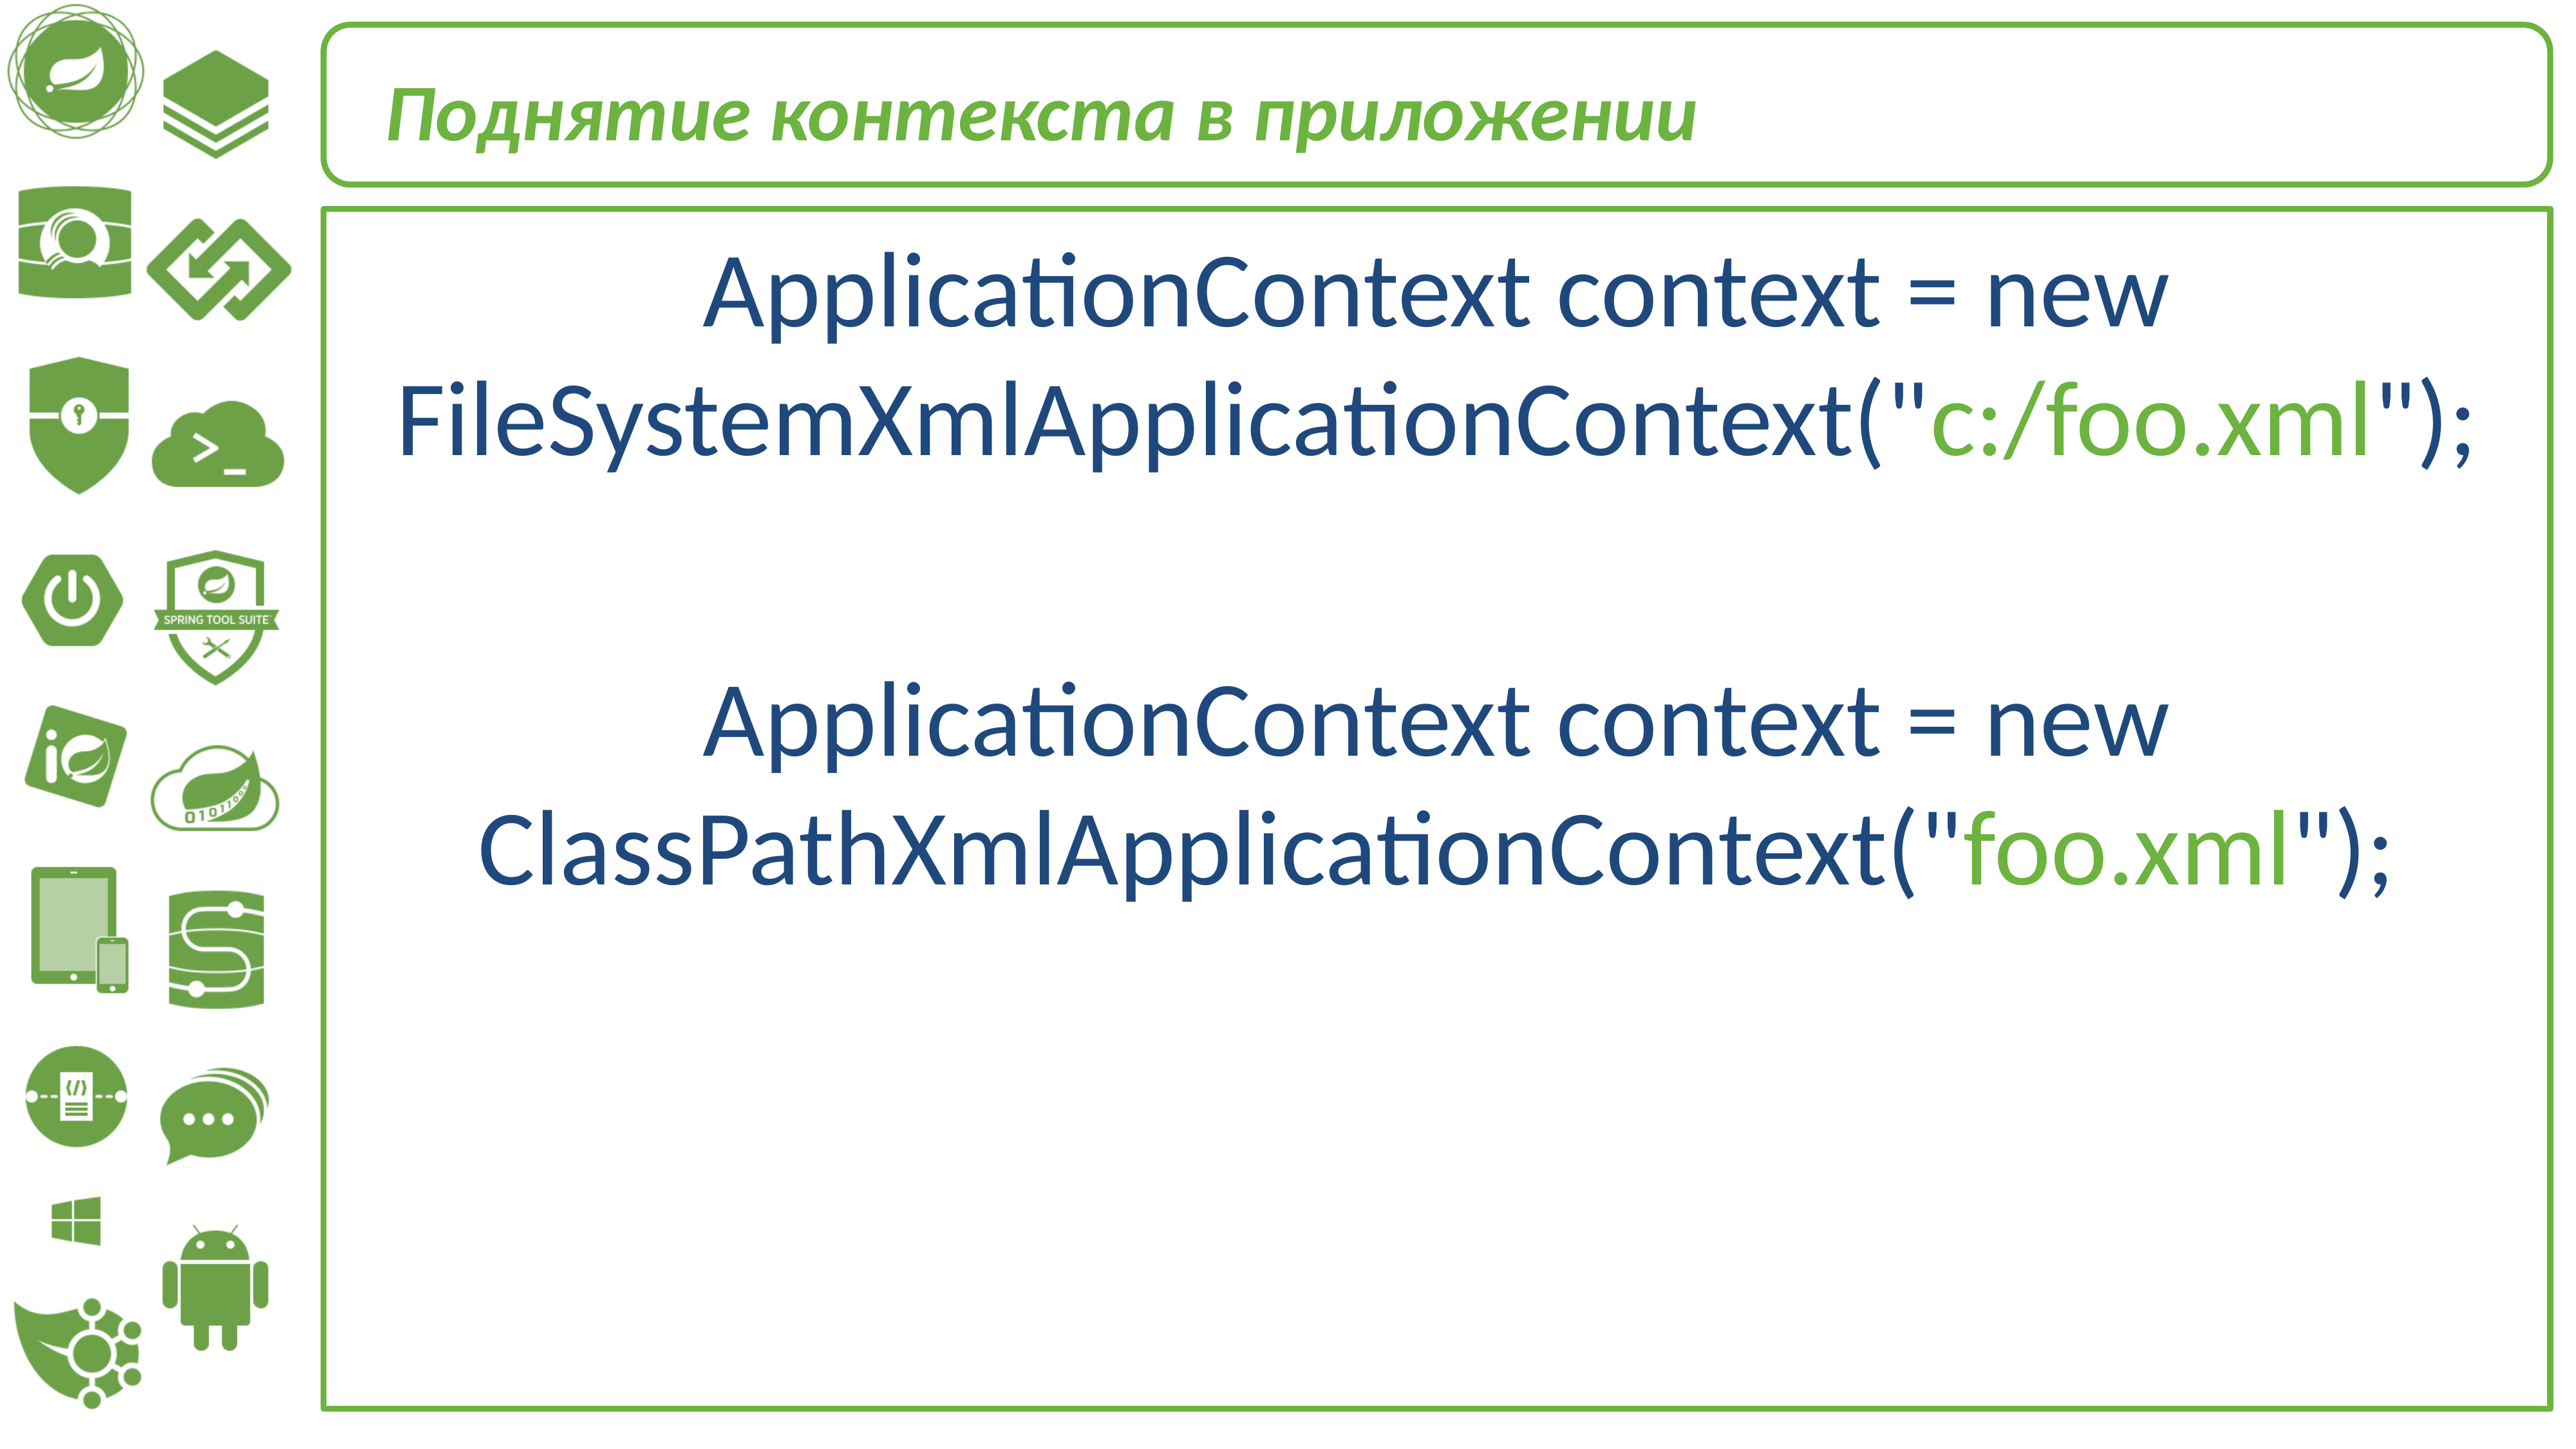

Поднятие контекста в приложении
ApplicationContext context = new FileSystemXmlApplicationContext("c:/foo.xml");

ApplicationContext context = new ClassPathXmlApplicationContext("foo.xml");